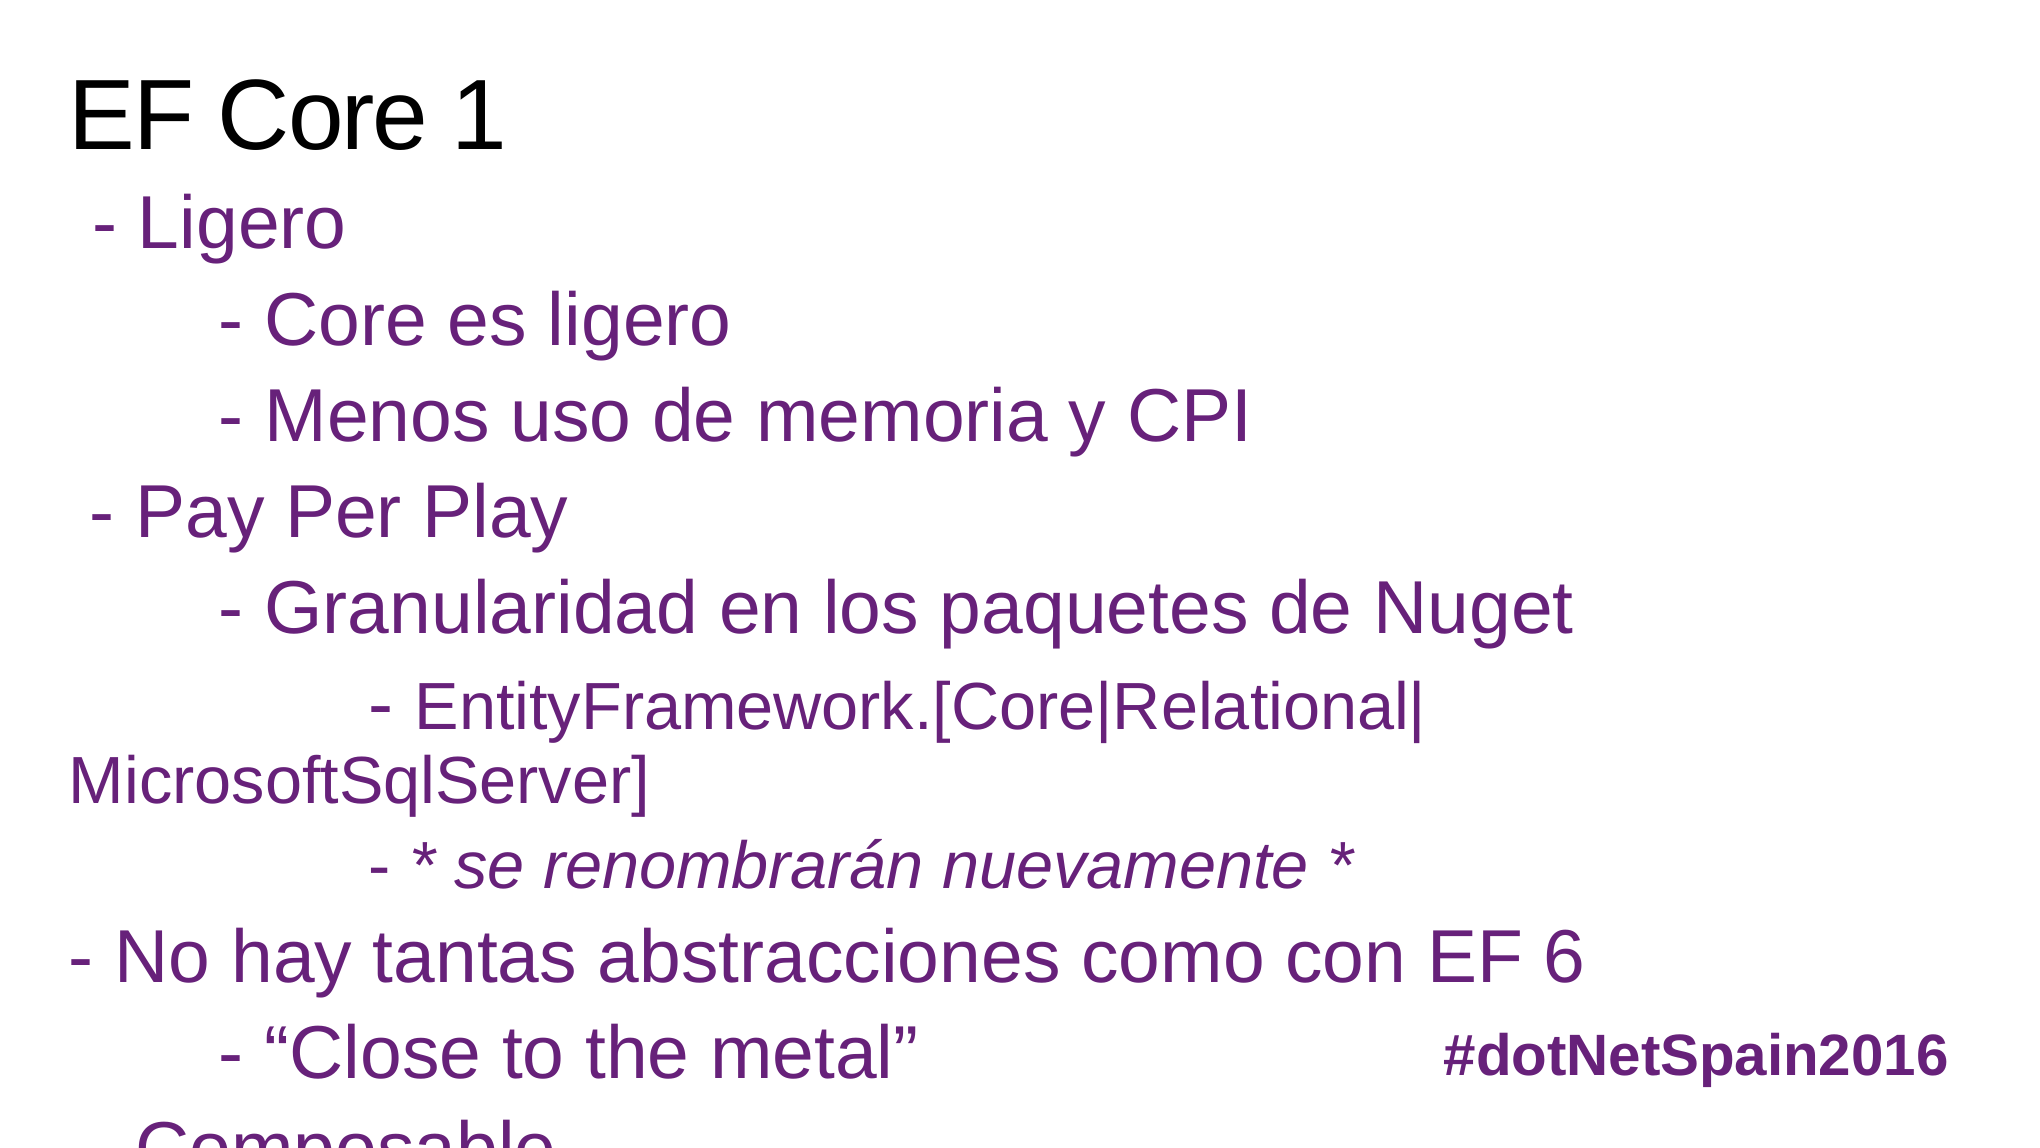

# EF Core 1
 - Ligero
	- Core es ligero
	- Menos uso de memoria y CPI
 - Pay Per Play
	- Granularidad en los paquetes de Nuget
		- EntityFramework.[Core|Relational|MicrosoftSqlServer]
		- * se renombrarán nuevamente *
- No hay tantas abstracciones como con EF 6
	- “Close to the metal”
 - Composable